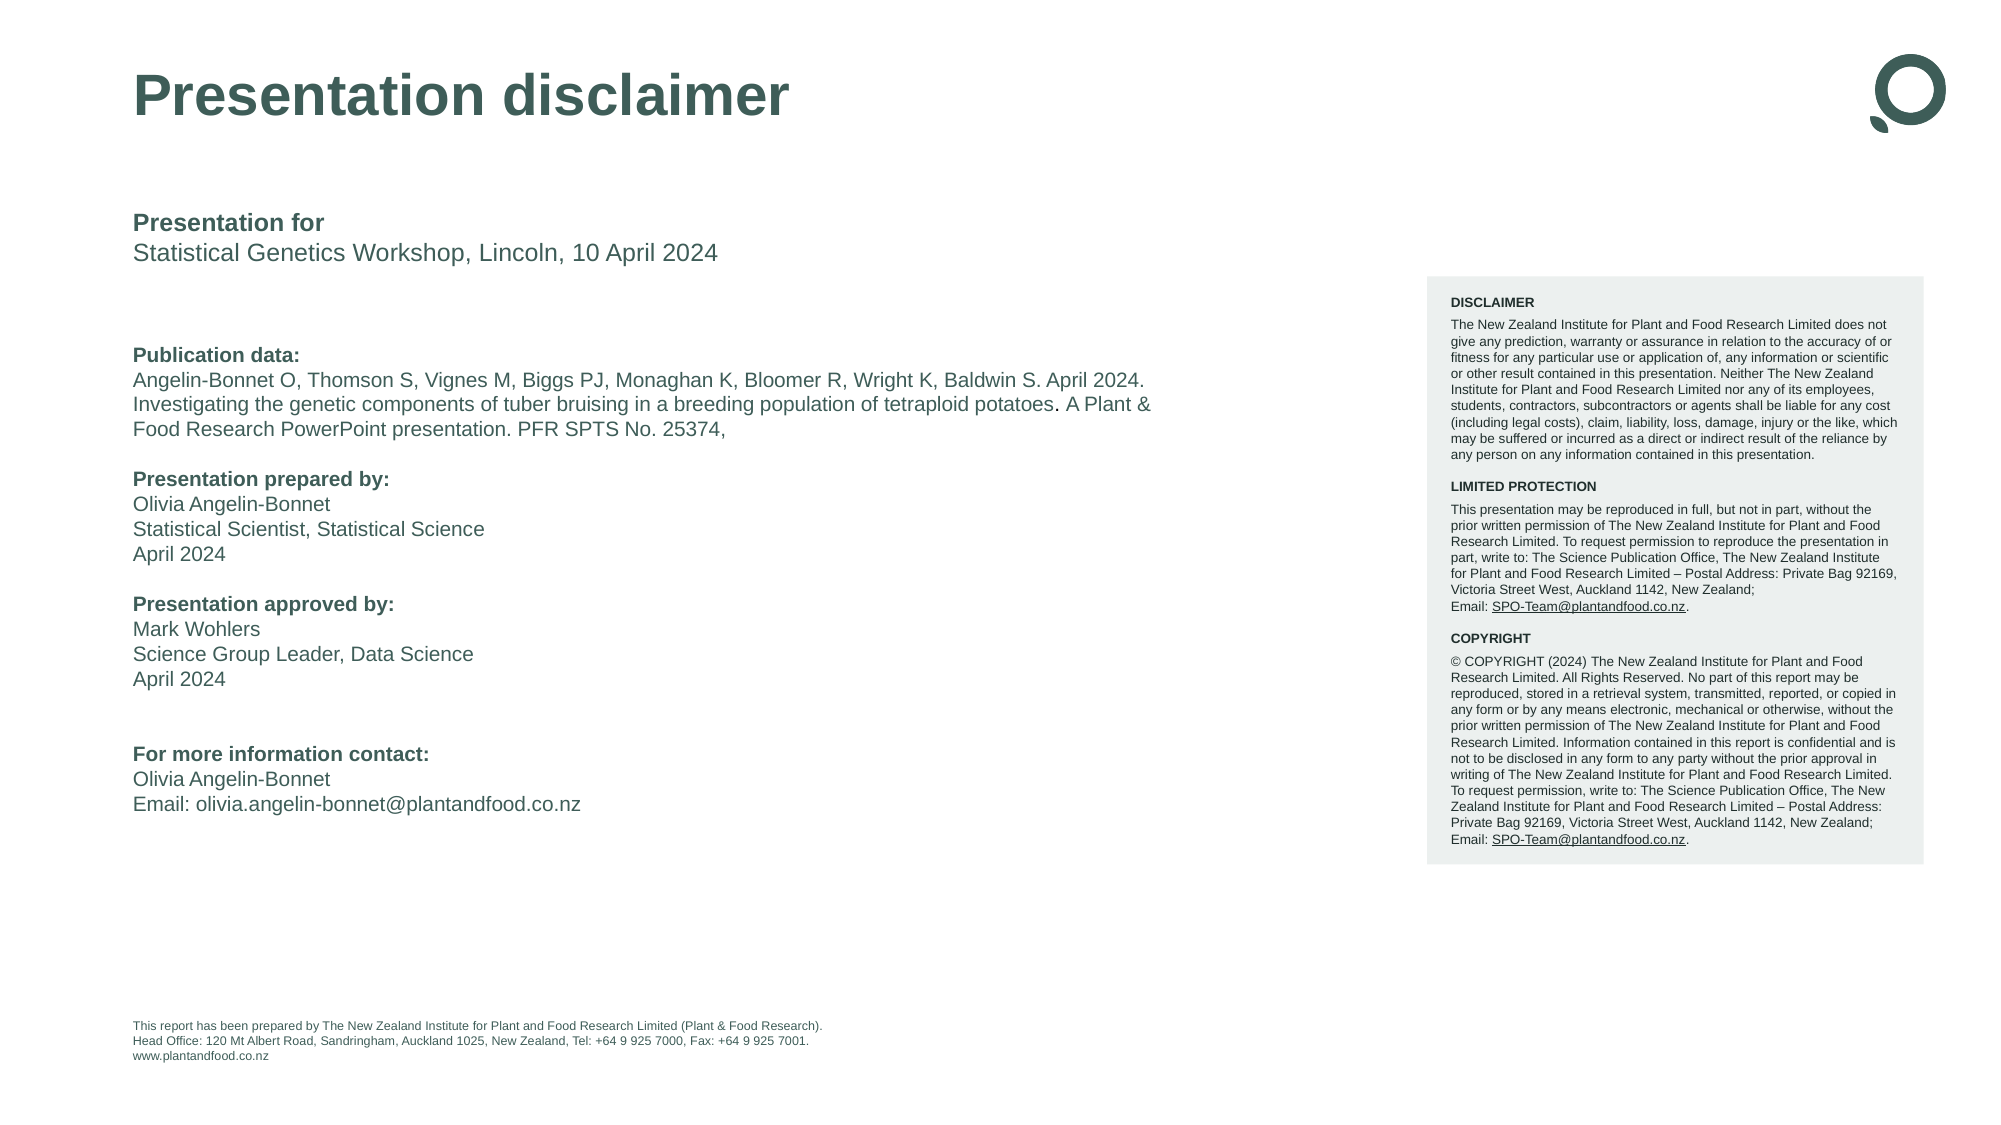

# Presentation disclaimer
Presentation for
Statistical Genetics Workshop, Lincoln, 10 April 2024

Publication data:
Angelin-Bonnet O, Thomson S, Vignes M, Biggs PJ, Monaghan K, Bloomer R, Wright K, Baldwin S. April 2024. Investigating the genetic components of tuber bruising in a breeding population of tetraploid potatoes. A Plant & Food Research PowerPoint presentation. PFR SPTS No. 25374,

Presentation prepared by:
Olivia Angelin-Bonnet
Statistical Scientist, Statistical Science
April 2024
Presentation approved by:
Mark Wohlers
Science Group Leader, Data Science
April 2024

For more information contact:
Olivia Angelin-Bonnet
Email: olivia.angelin-bonnet@plantandfood.co.nz
DISCLAIMER
The New Zealand Institute for Plant and Food Research Limited does not give any prediction, warranty or assurance in relation to the accuracy of or fitness for any particular use or application of, any information or scientific or other result contained in this presentation. Neither The New Zealand Institute for Plant and Food Research Limited nor any of its employees, students, contractors, subcontractors or agents shall be liable for any cost (including legal costs), claim, liability, loss, damage, injury or the like, which may be suffered or incurred as a direct or indirect result of the reliance by any person on any information contained in this presentation.

LIMITED PROTECTION
This presentation may be reproduced in full, but not in part, without the prior written permission of The New Zealand Institute for Plant and Food Research Limited. To request permission to reproduce the presentation in part, write to: The Science Publication Office, The New Zealand Institute for Plant and Food Research Limited – Postal Address: Private Bag 92169, Victoria Street West, Auckland 1142, New Zealand;
Email: SPO-Team@plantandfood.co.nz.

COPYRIGHT
© COPYRIGHT (2024) The New Zealand Institute for Plant and Food Research Limited. All Rights Reserved. No part of this report may be reproduced, stored in a retrieval system, transmitted, reported, or copied in any form or by any means electronic, mechanical or otherwise, without the prior written permission of The New Zealand Institute for Plant and Food Research Limited. Information contained in this report is confidential and is not to be disclosed in any form to any party without the prior approval in writing of The New Zealand Institute for Plant and Food Research Limited. To request permission, write to: The Science Publication Office, The New Zealand Institute for Plant and Food Research Limited – Postal Address: Private Bag 92169, Victoria Street West, Auckland 1142, New Zealand; Email: SPO-Team@plantandfood.co.nz.
This report has been prepared by The New Zealand Institute for Plant and Food Research Limited (Plant & Food Research).
Head Office: 120 Mt Albert Road, Sandringham, Auckland 1025, New Zealand, Tel: +64 9 925 7000, Fax: +64 9 925 7001.
www.plantandfood.co.nz